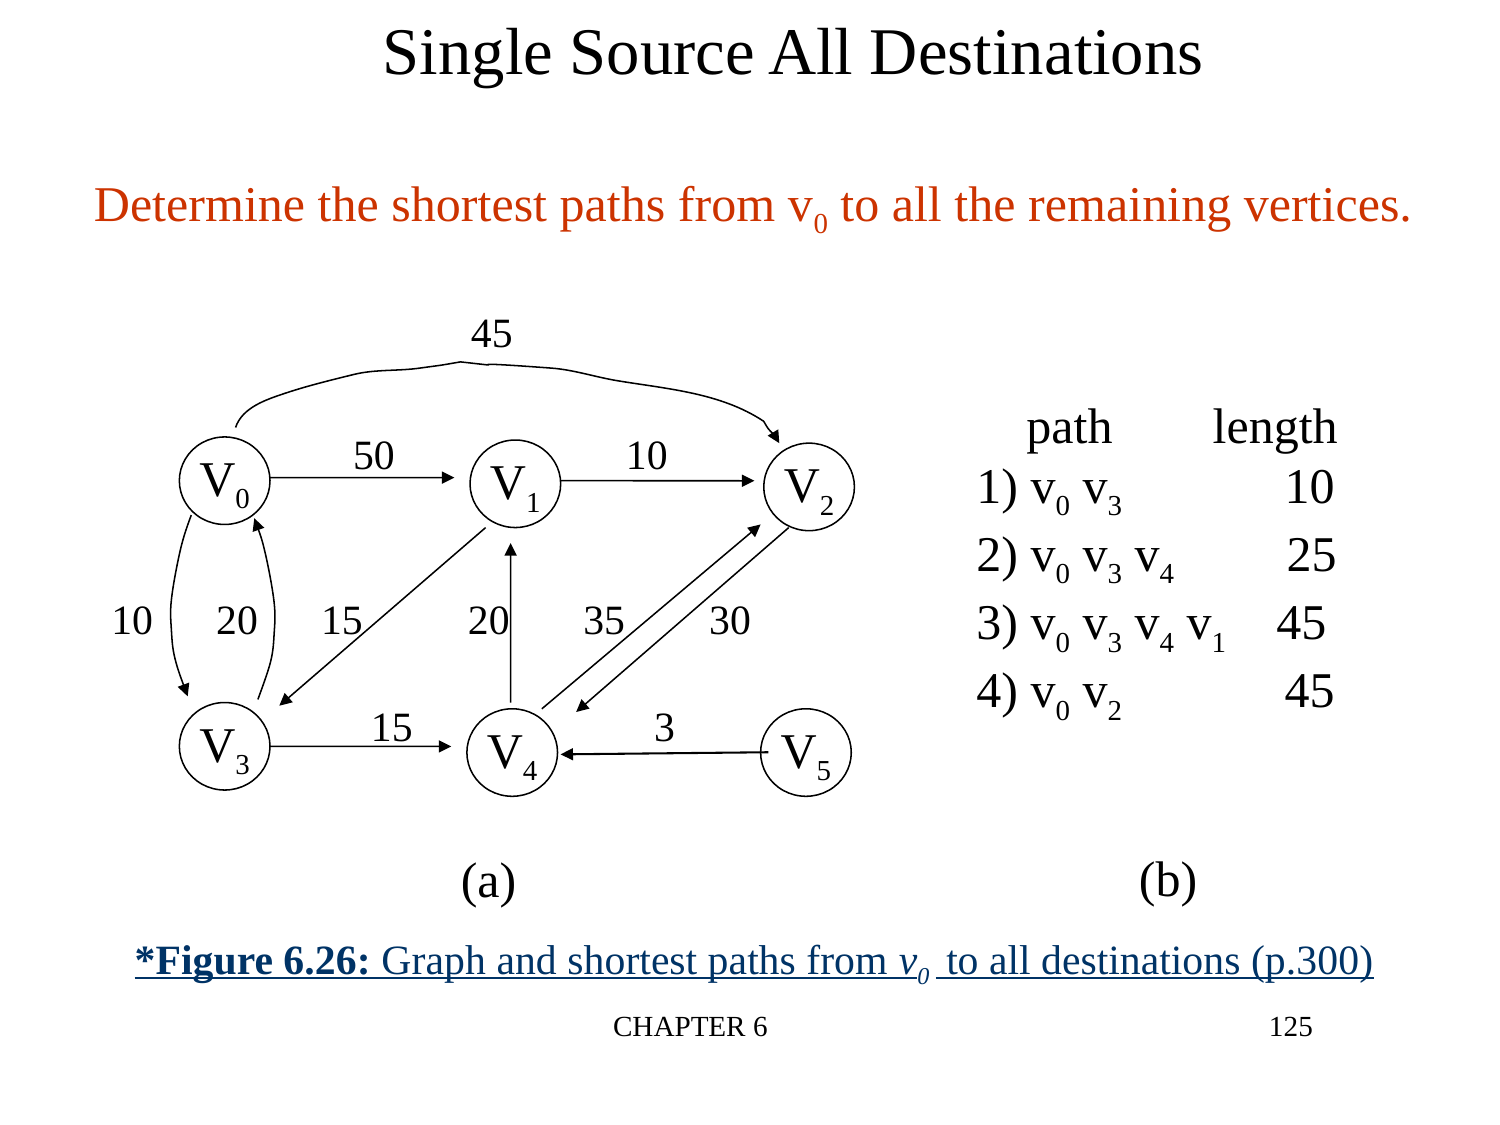

Single Source All Destinations
Determine the shortest paths from v0 to all the remaining vertices.
45

50                      10
V0
V1
V2

V3
V4
V5

 10      20      15          20       35        30
15                       3
(a)
    path        length
1) v0 v3             10
2) v0 v3 v4         25
3) v0 v3 v4 v1    45
4) v0 v2             45

             (b)

# *Figure 6.26: Graph and shortest paths from v0  to all destinations (p.300)
CHAPTER 6
125